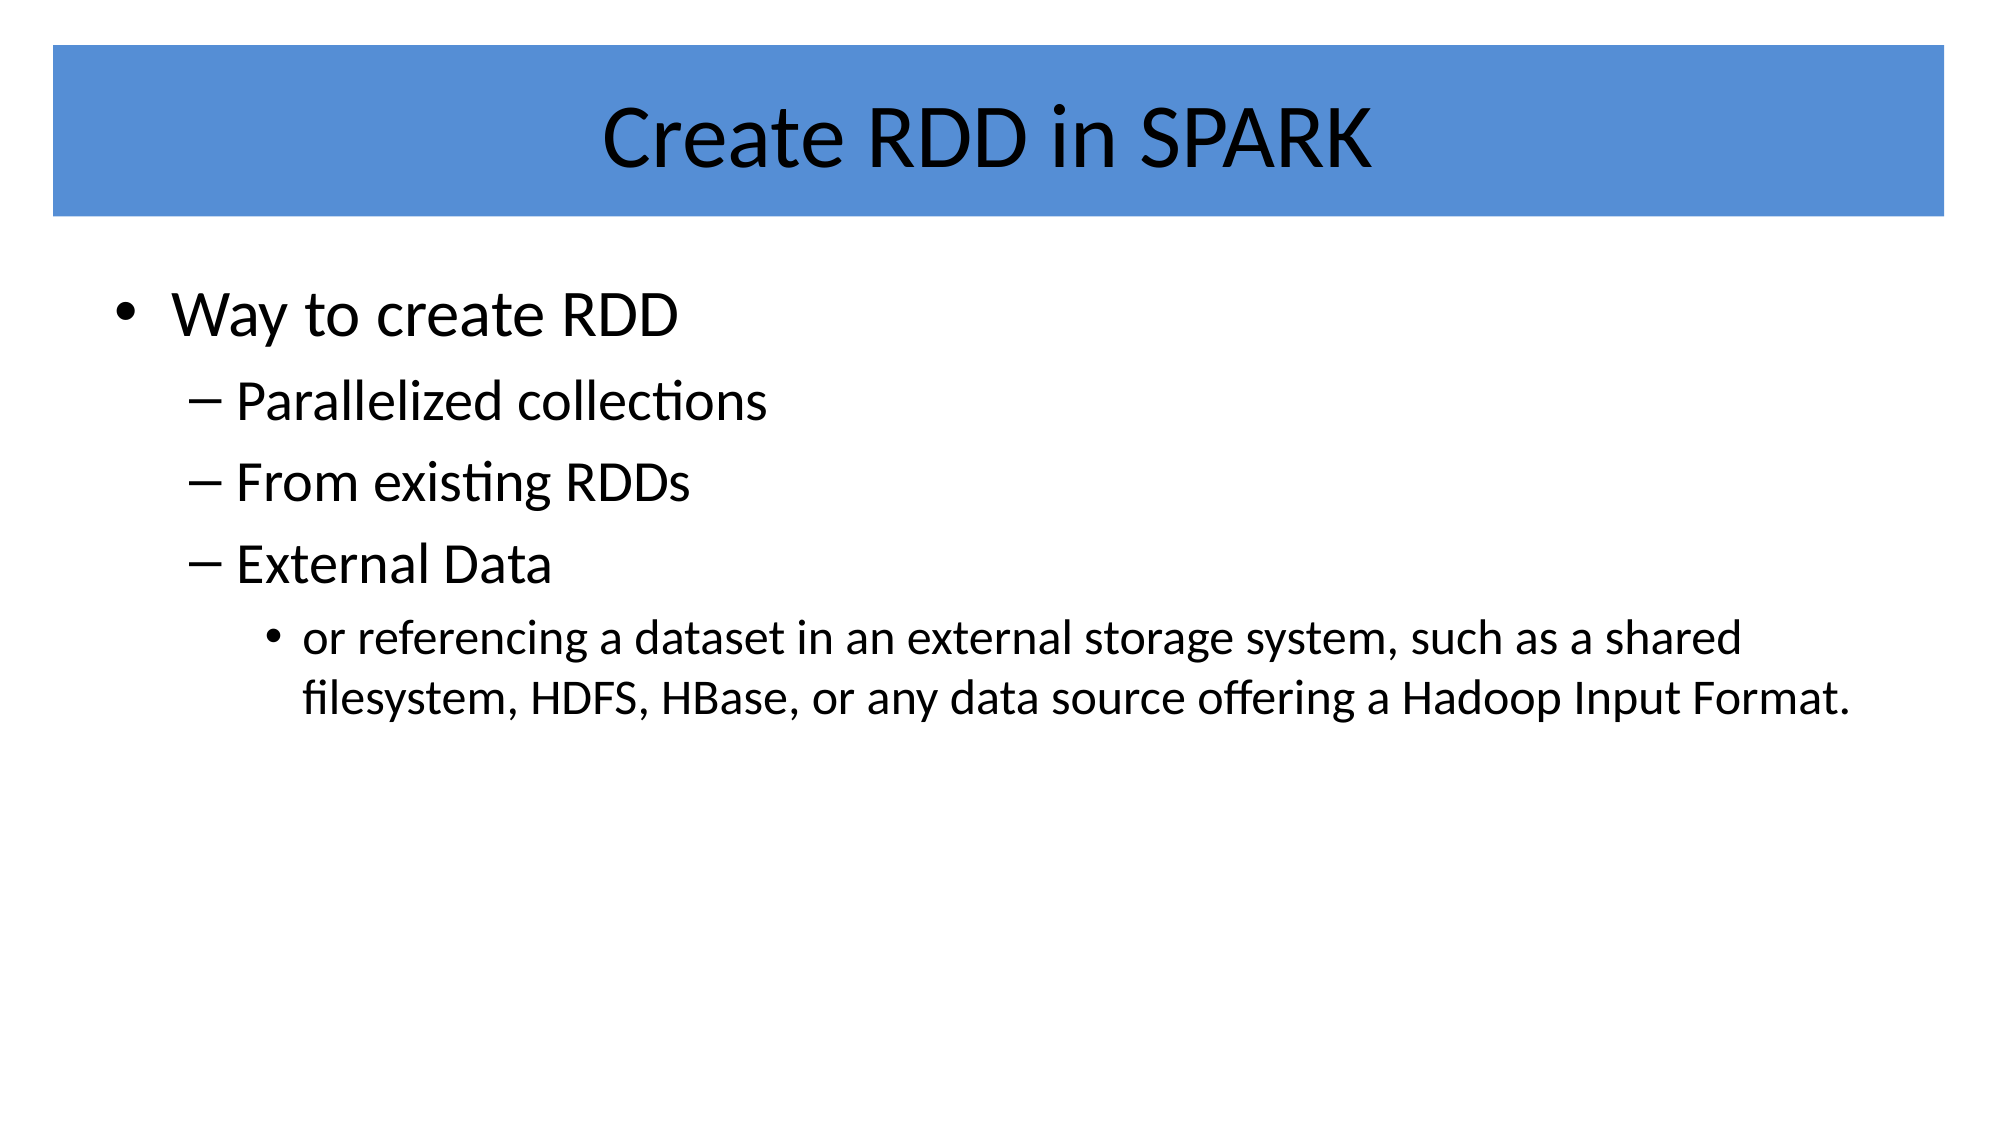

# Create RDD in SPARK
Way to create RDD
Parallelized collections
From existing RDDs
External Data
or referencing a dataset in an external storage system, such as a shared filesystem, HDFS, HBase, or any data source offering a Hadoop Input Format.